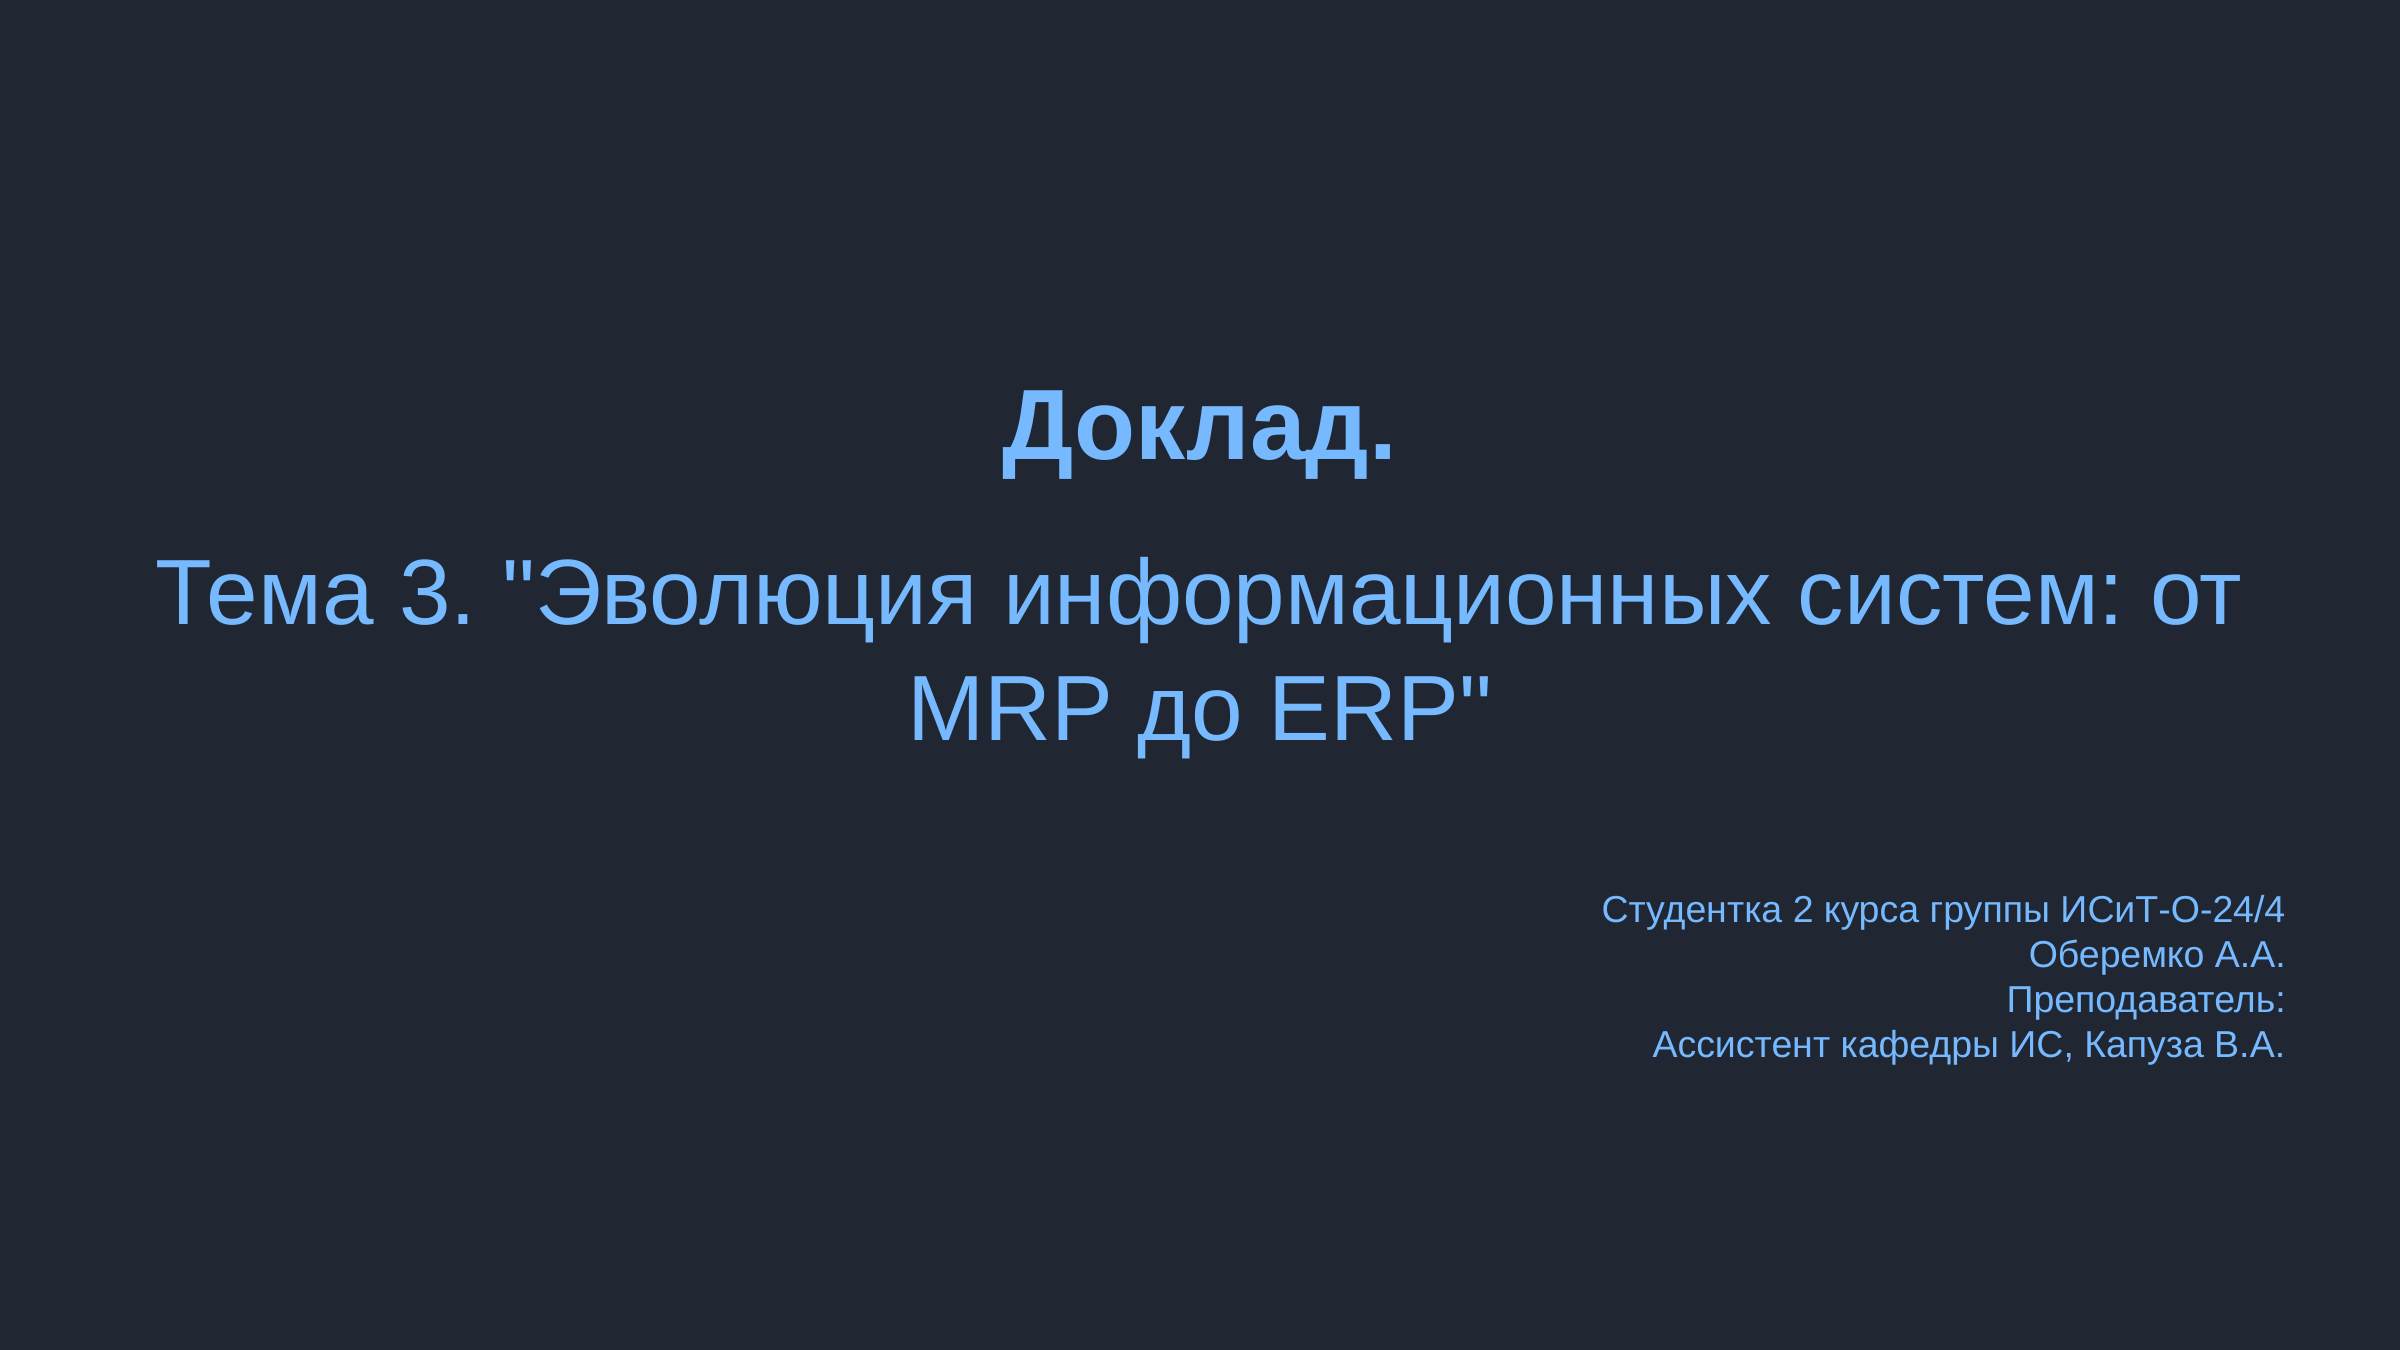

Доклад.
Тема 3. "Эволюция информационных систем: от MRP до ERP"
Студентка 2 курса группы ИСиТ-О-24/4
Оберемко А.А.
Преподаватель:
Ассистент кафедры ИС, Капуза В.А.